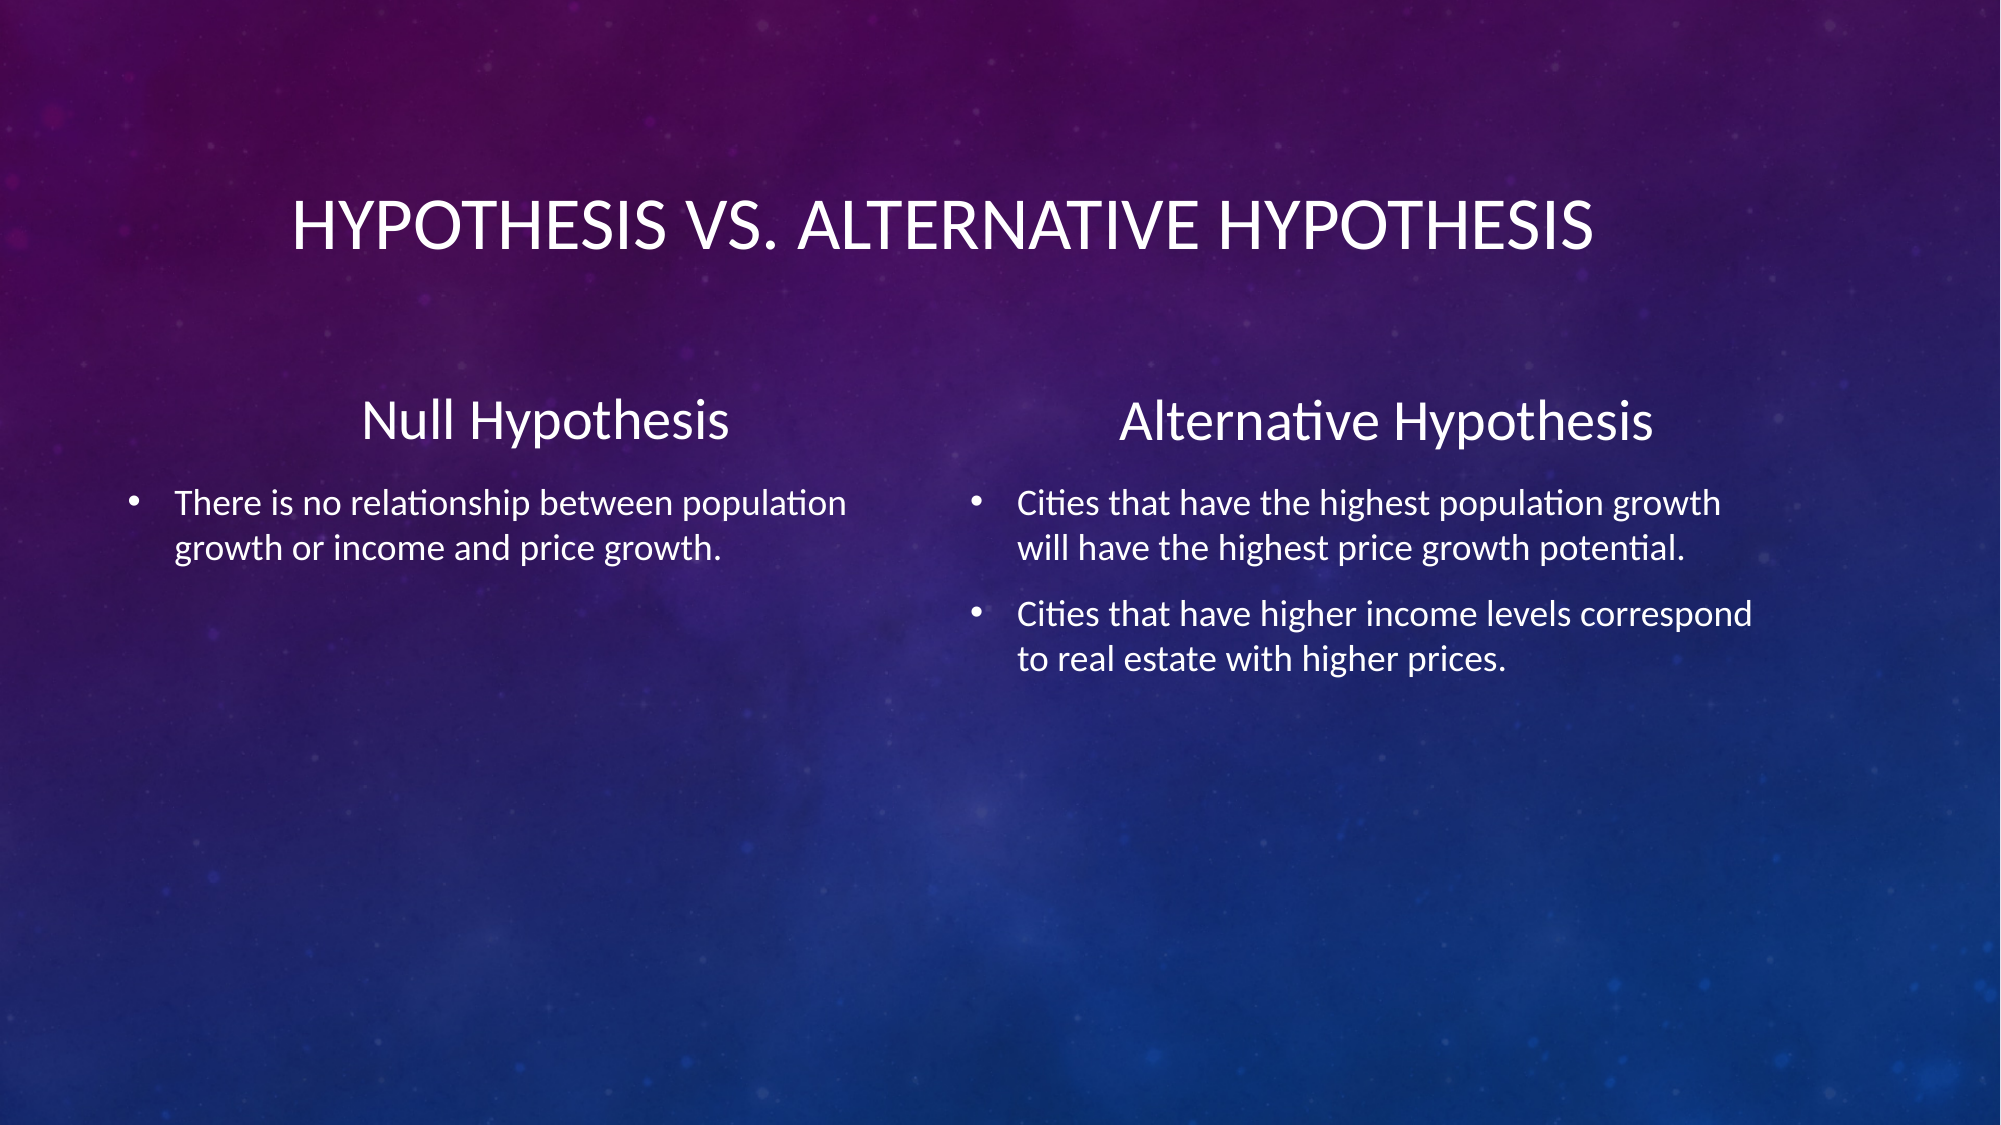

# Hypothesis vs. alternative hypothesis
Null Hypothesis
Alternative Hypothesis
There is no relationship between population growth or income and price growth.
Cities that have the highest population growth will have the highest price growth potential.
Cities that have higher income levels correspond to real estate with higher prices.